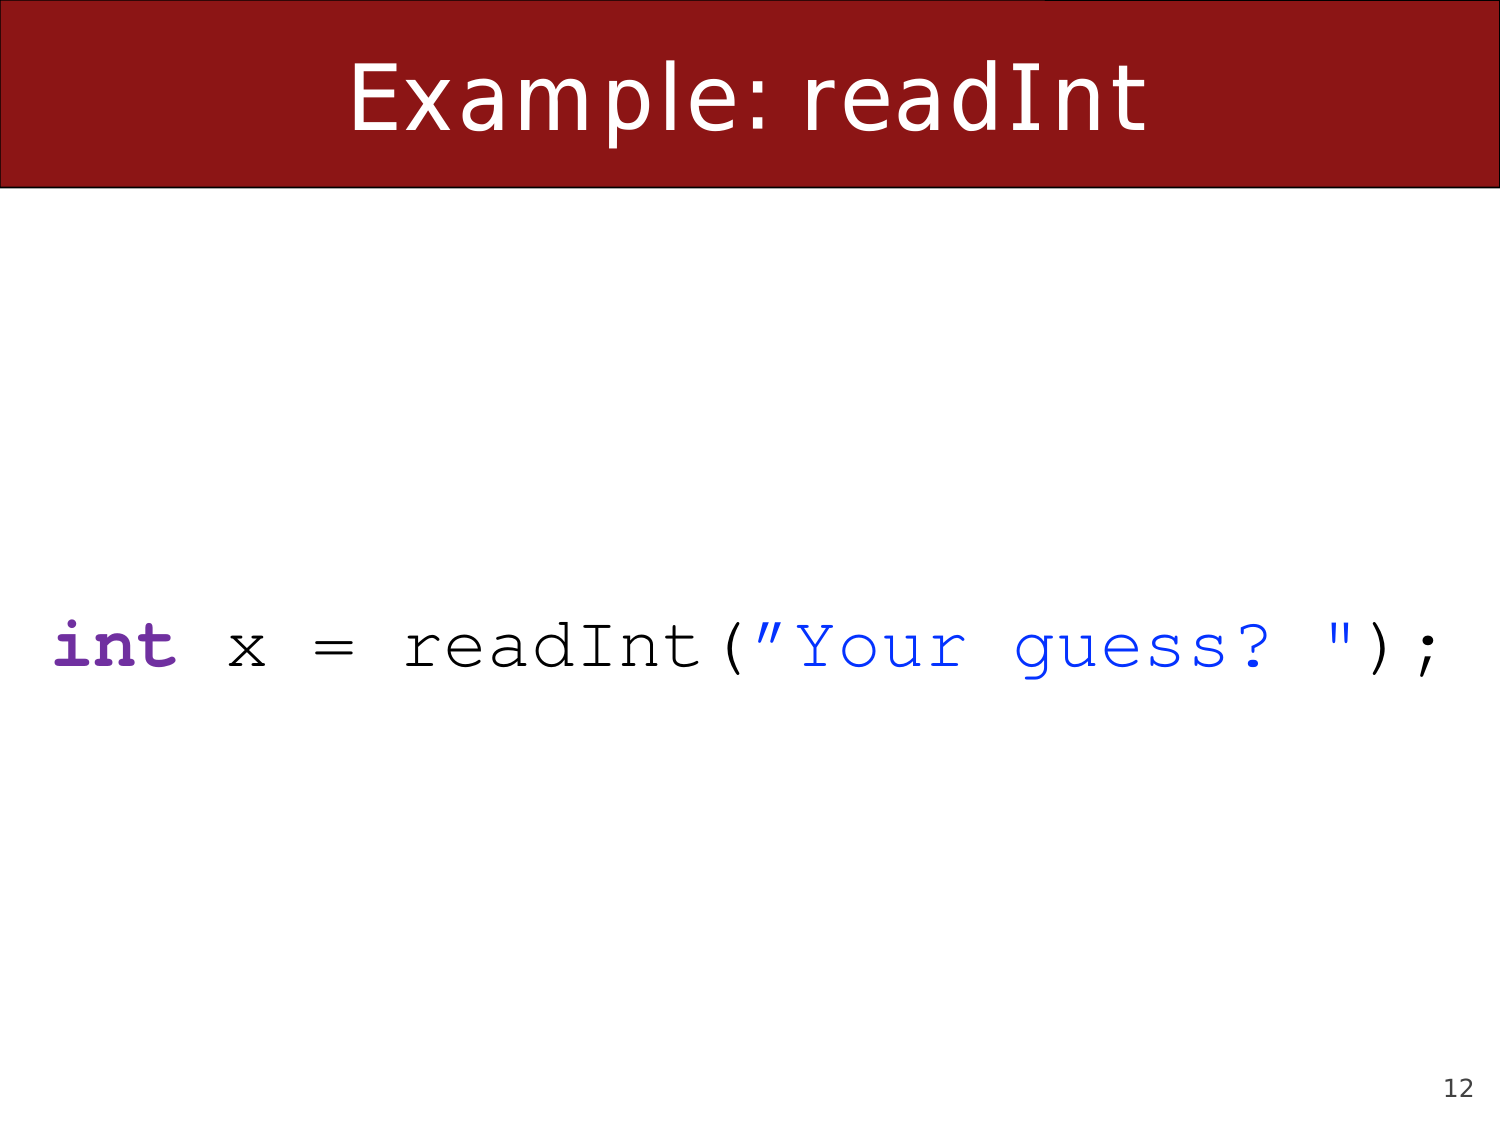

# Example: readInt
int x = readInt(”Your guess? ");